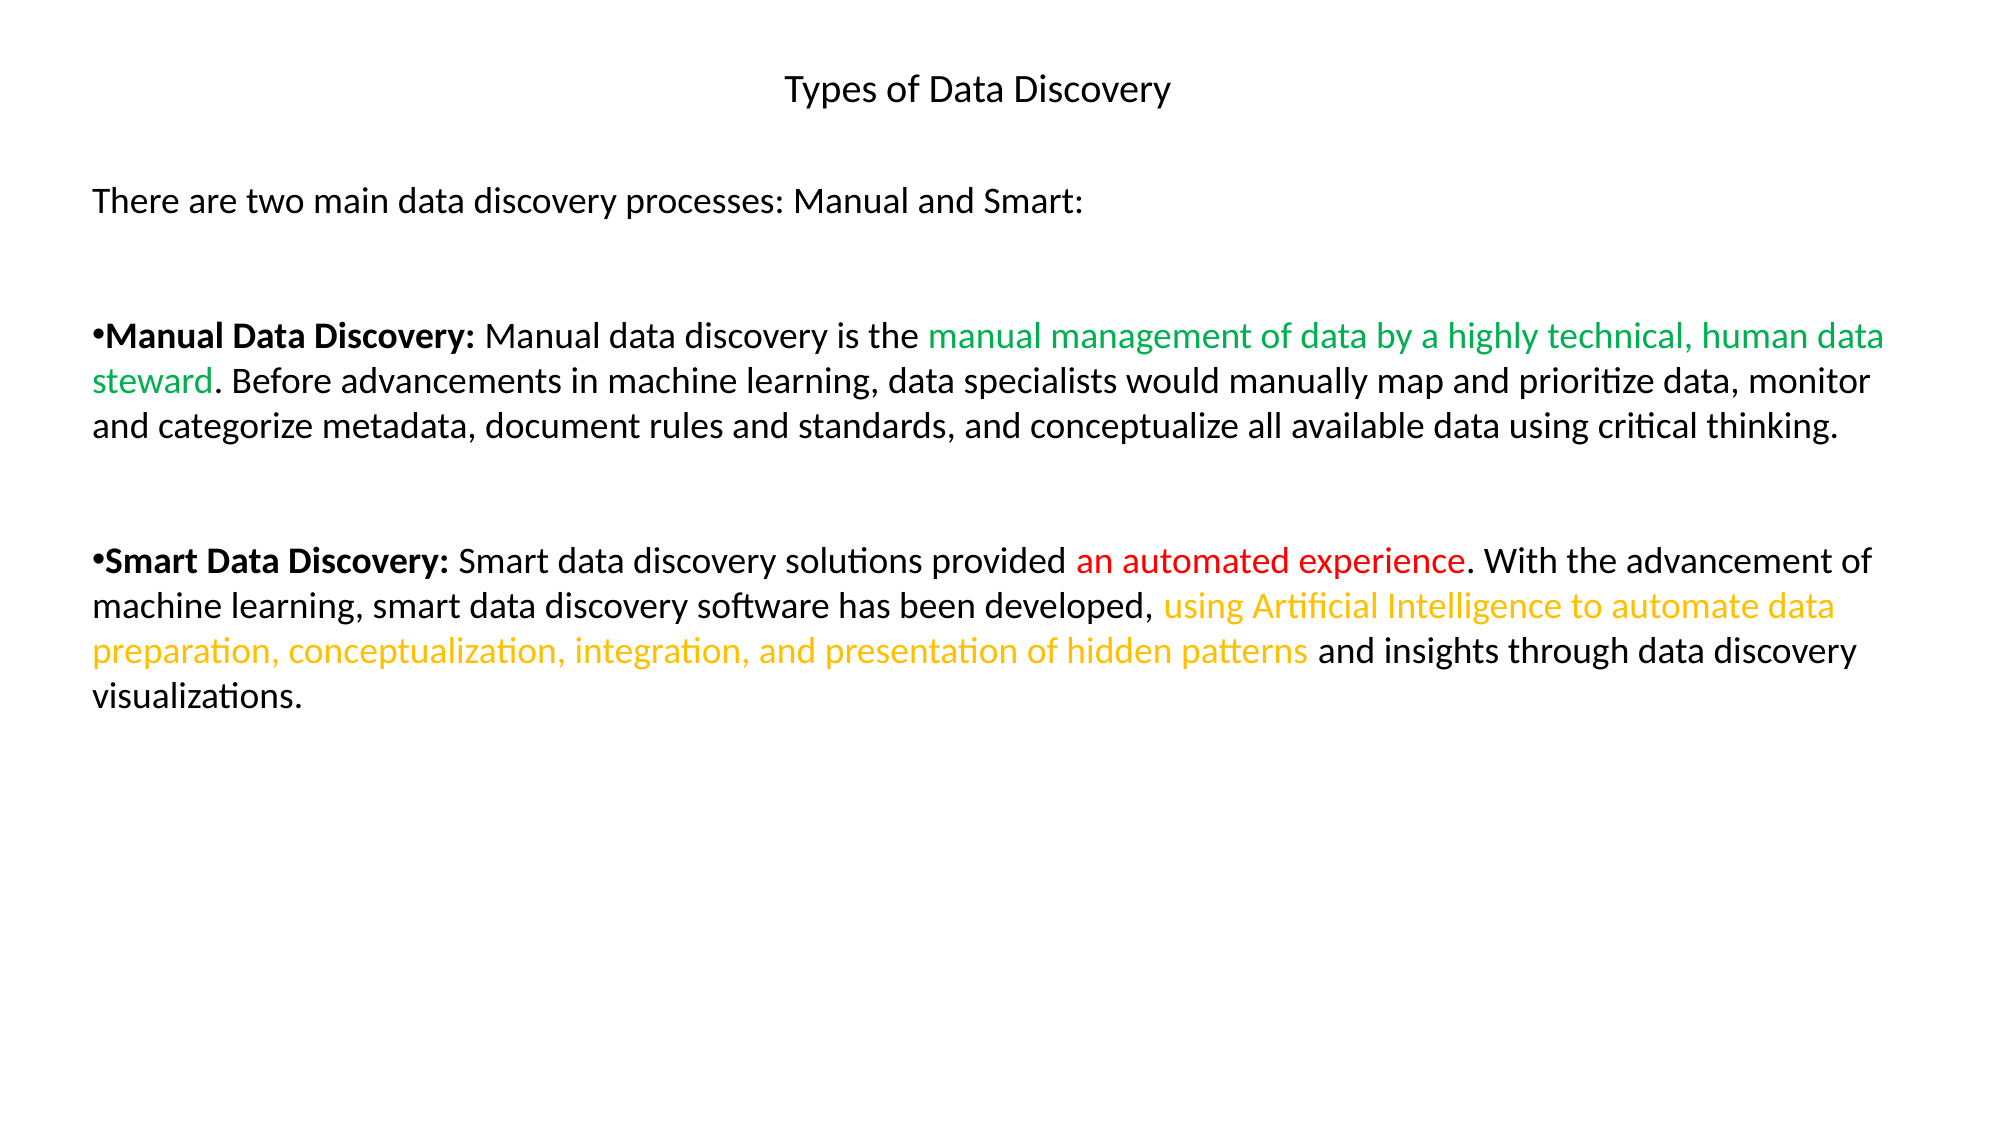

# Types of Data Discovery
There are two main data discovery processes: Manual and Smart:

Manual Data Discovery: Manual data discovery is the manual management of data by a highly technical, human data steward. Before advancements in machine learning, data specialists would manually map and prioritize data, monitor and categorize metadata, document rules and standards, and conceptualize all available data using critical thinking.

Smart Data Discovery: Smart data discovery solutions provided an automated experience. With the advancement of machine learning, smart data discovery software has been developed, using Artificial Intelligence to automate data preparation, conceptualization, integration, and presentation of hidden patterns and insights through data discovery visualizations.